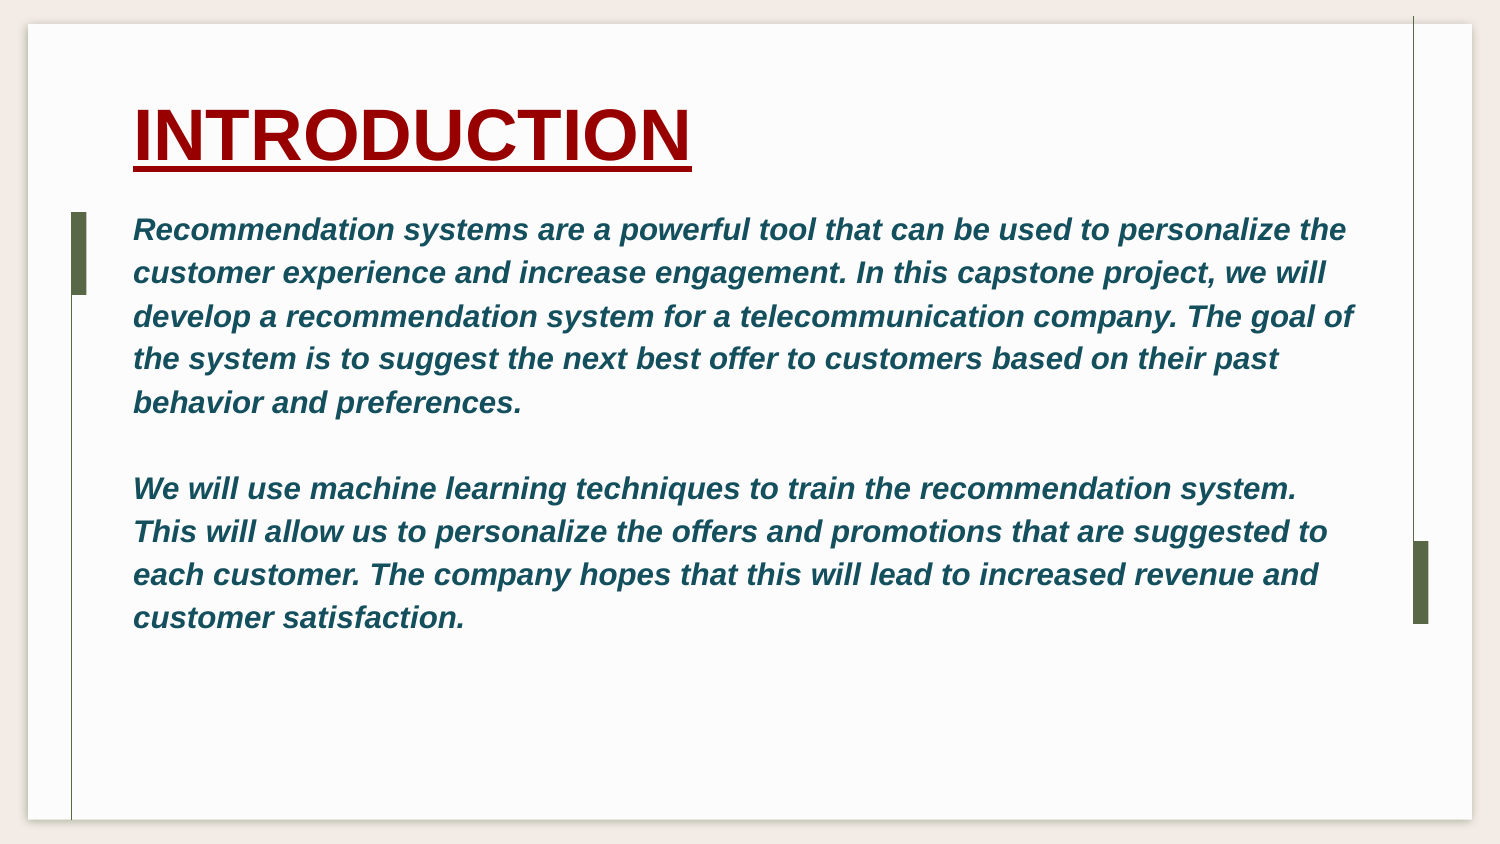

# INTRODUCTION
Recommendation systems are a powerful tool that can be used to personalize the customer experience and increase engagement. In this capstone project, we will develop a recommendation system for a telecommunication company. The goal of the system is to suggest the next best offer to customers based on their past behavior and preferences.

We will use machine learning techniques to train the recommendation system. This will allow us to personalize the offers and promotions that are suggested to each customer. The company hopes that this will lead to increased revenue and customer satisfaction.